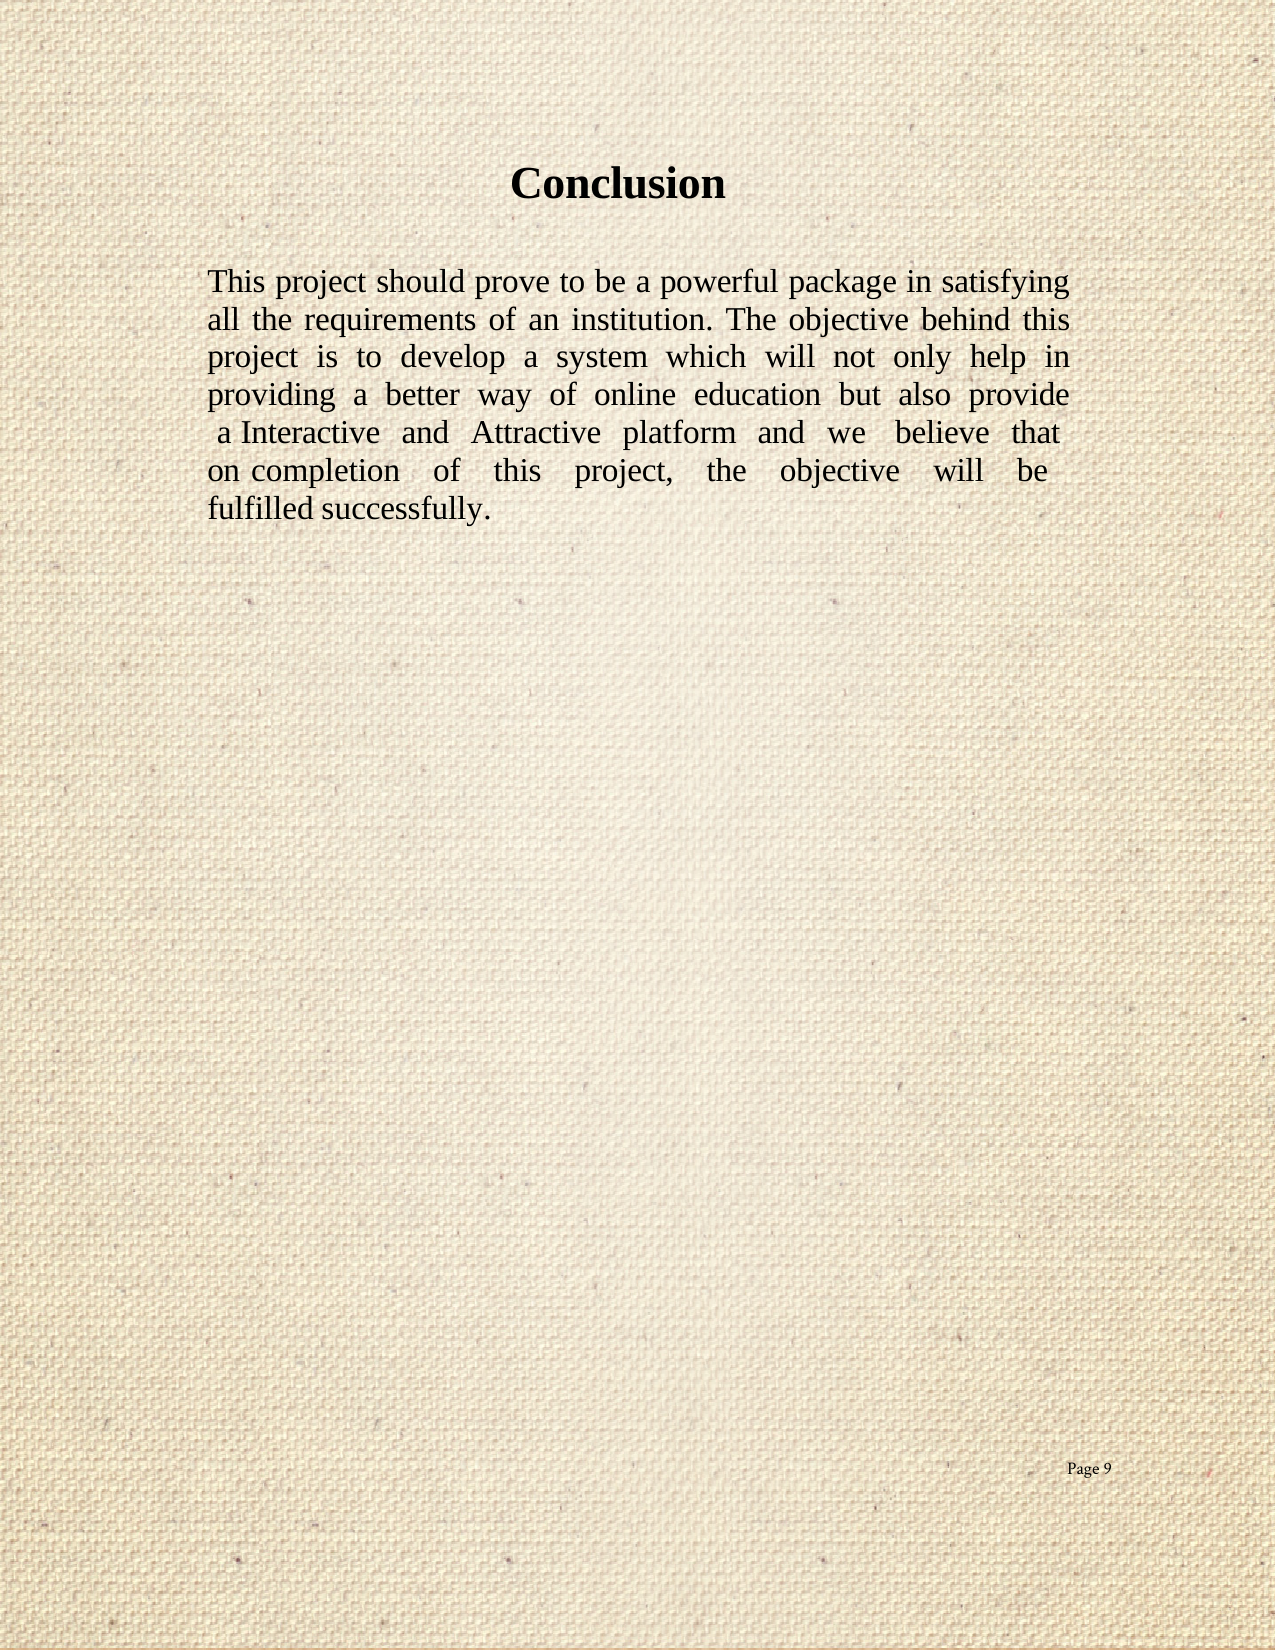

Conclusion

This project should prove to be a powerful package in satisfying all the requirements of an institution. The objective behind this project  is  to  develop  a  system  which  will  not  only  help  in providing  a  better  way  of  online  education  but  also  provide  a Interactive  and  Attractive  platform  and  we   believe  that  on completion   of   this   project,   the   objective   will   be   fulfilled successfully.
Page 9